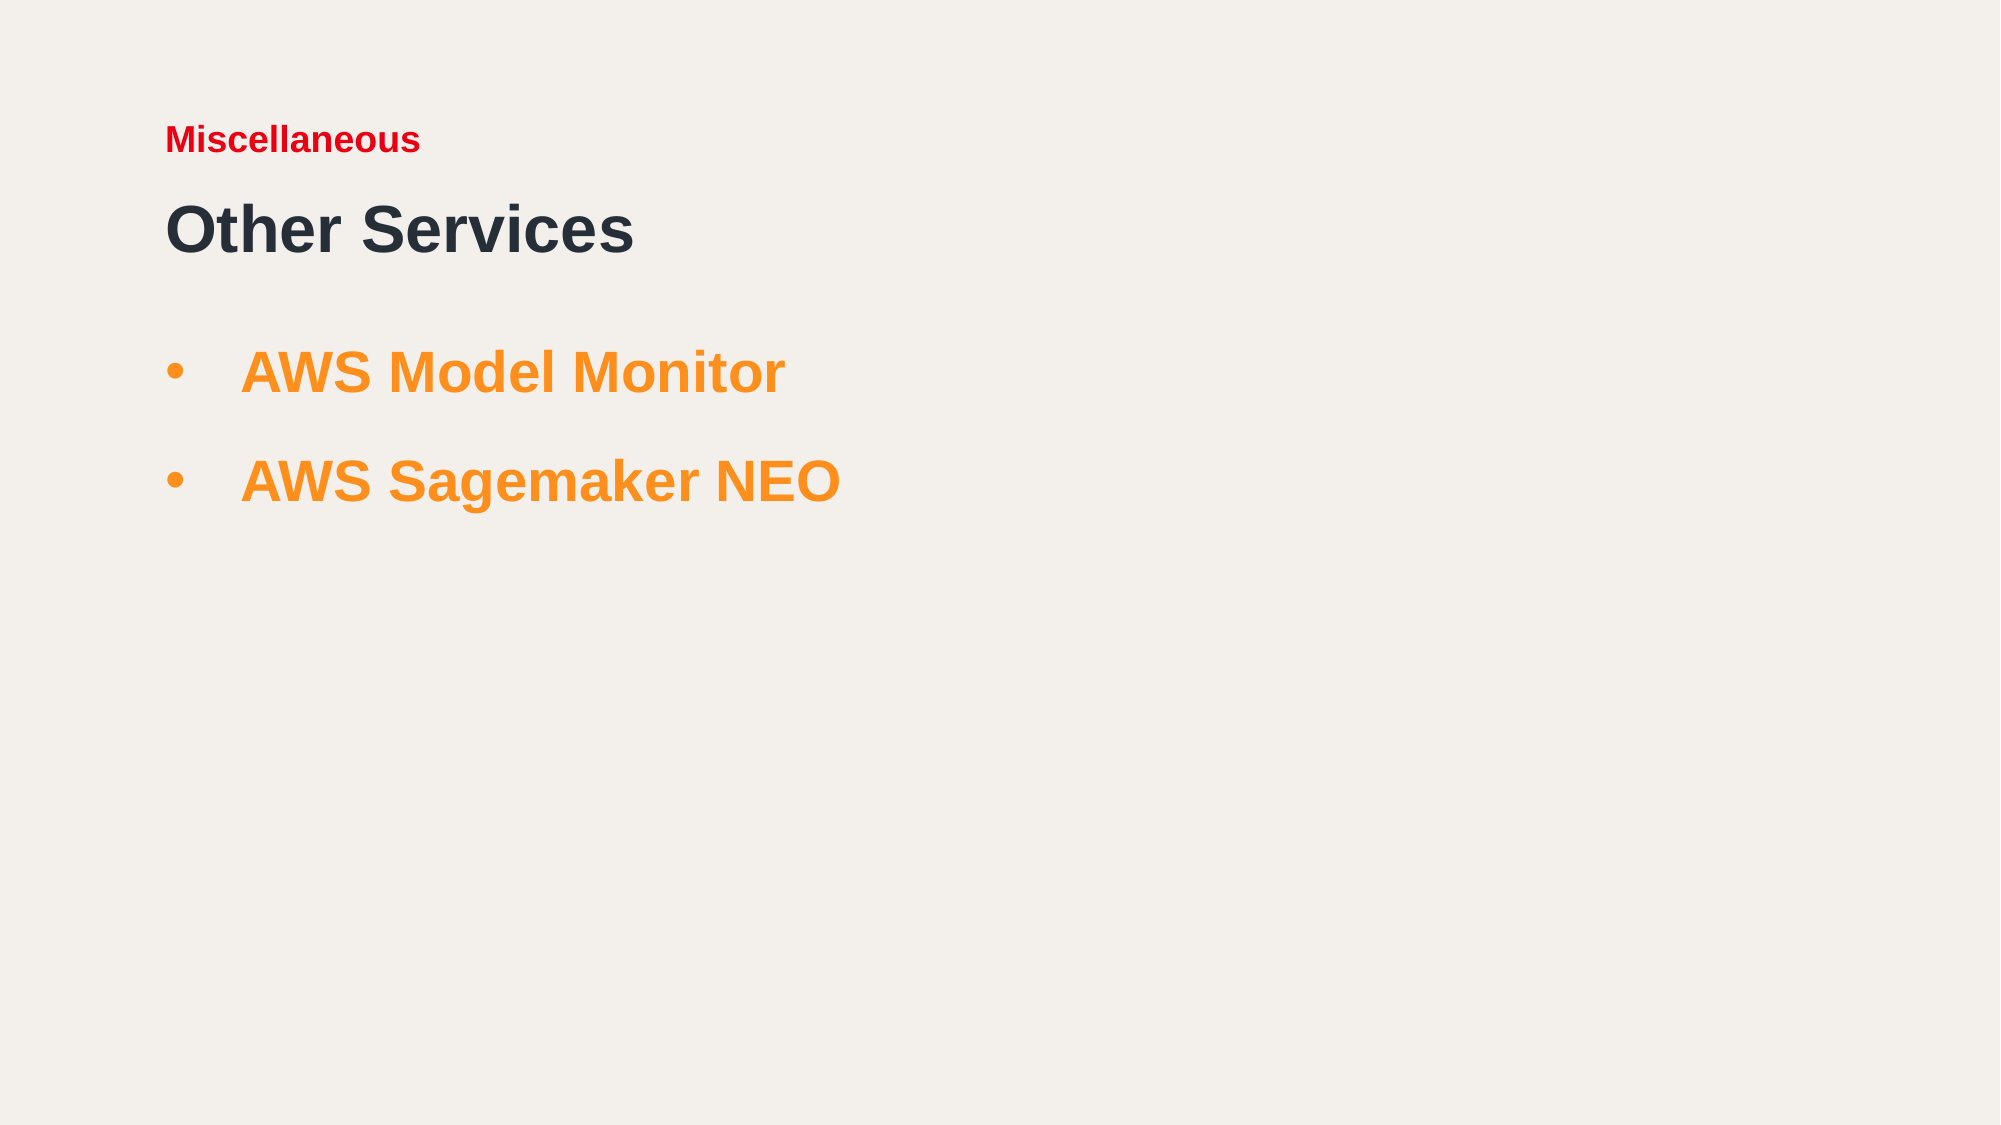

Miscellaneous
# Other Services
AWS Model Monitor
AWS Sagemaker NEO